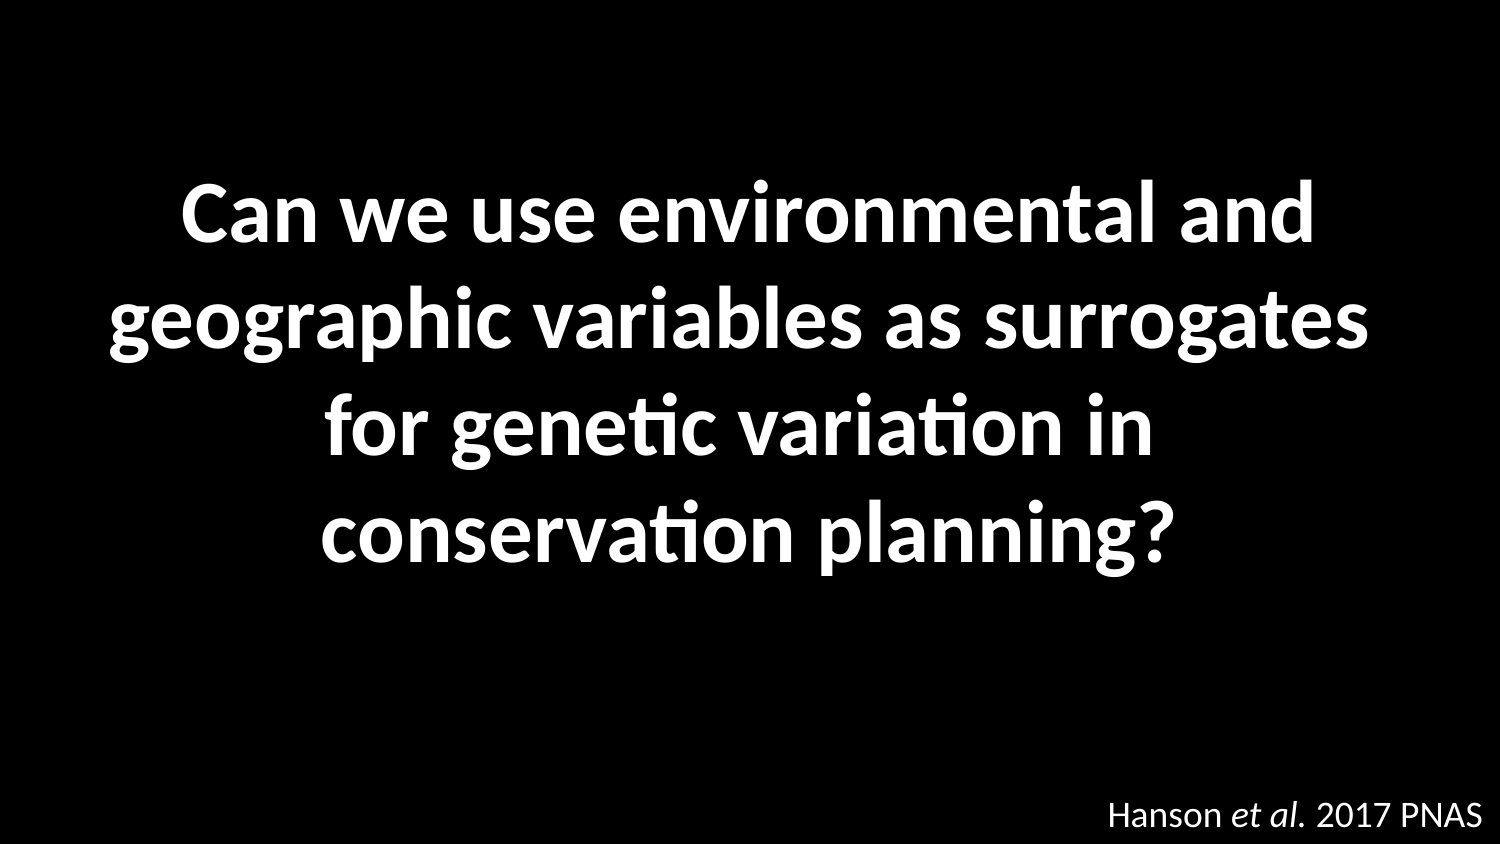

# Can we use environmental and geographic variables as surrogates for genetic variation in conservation planning?
Hanson et al. 2017 PNAS